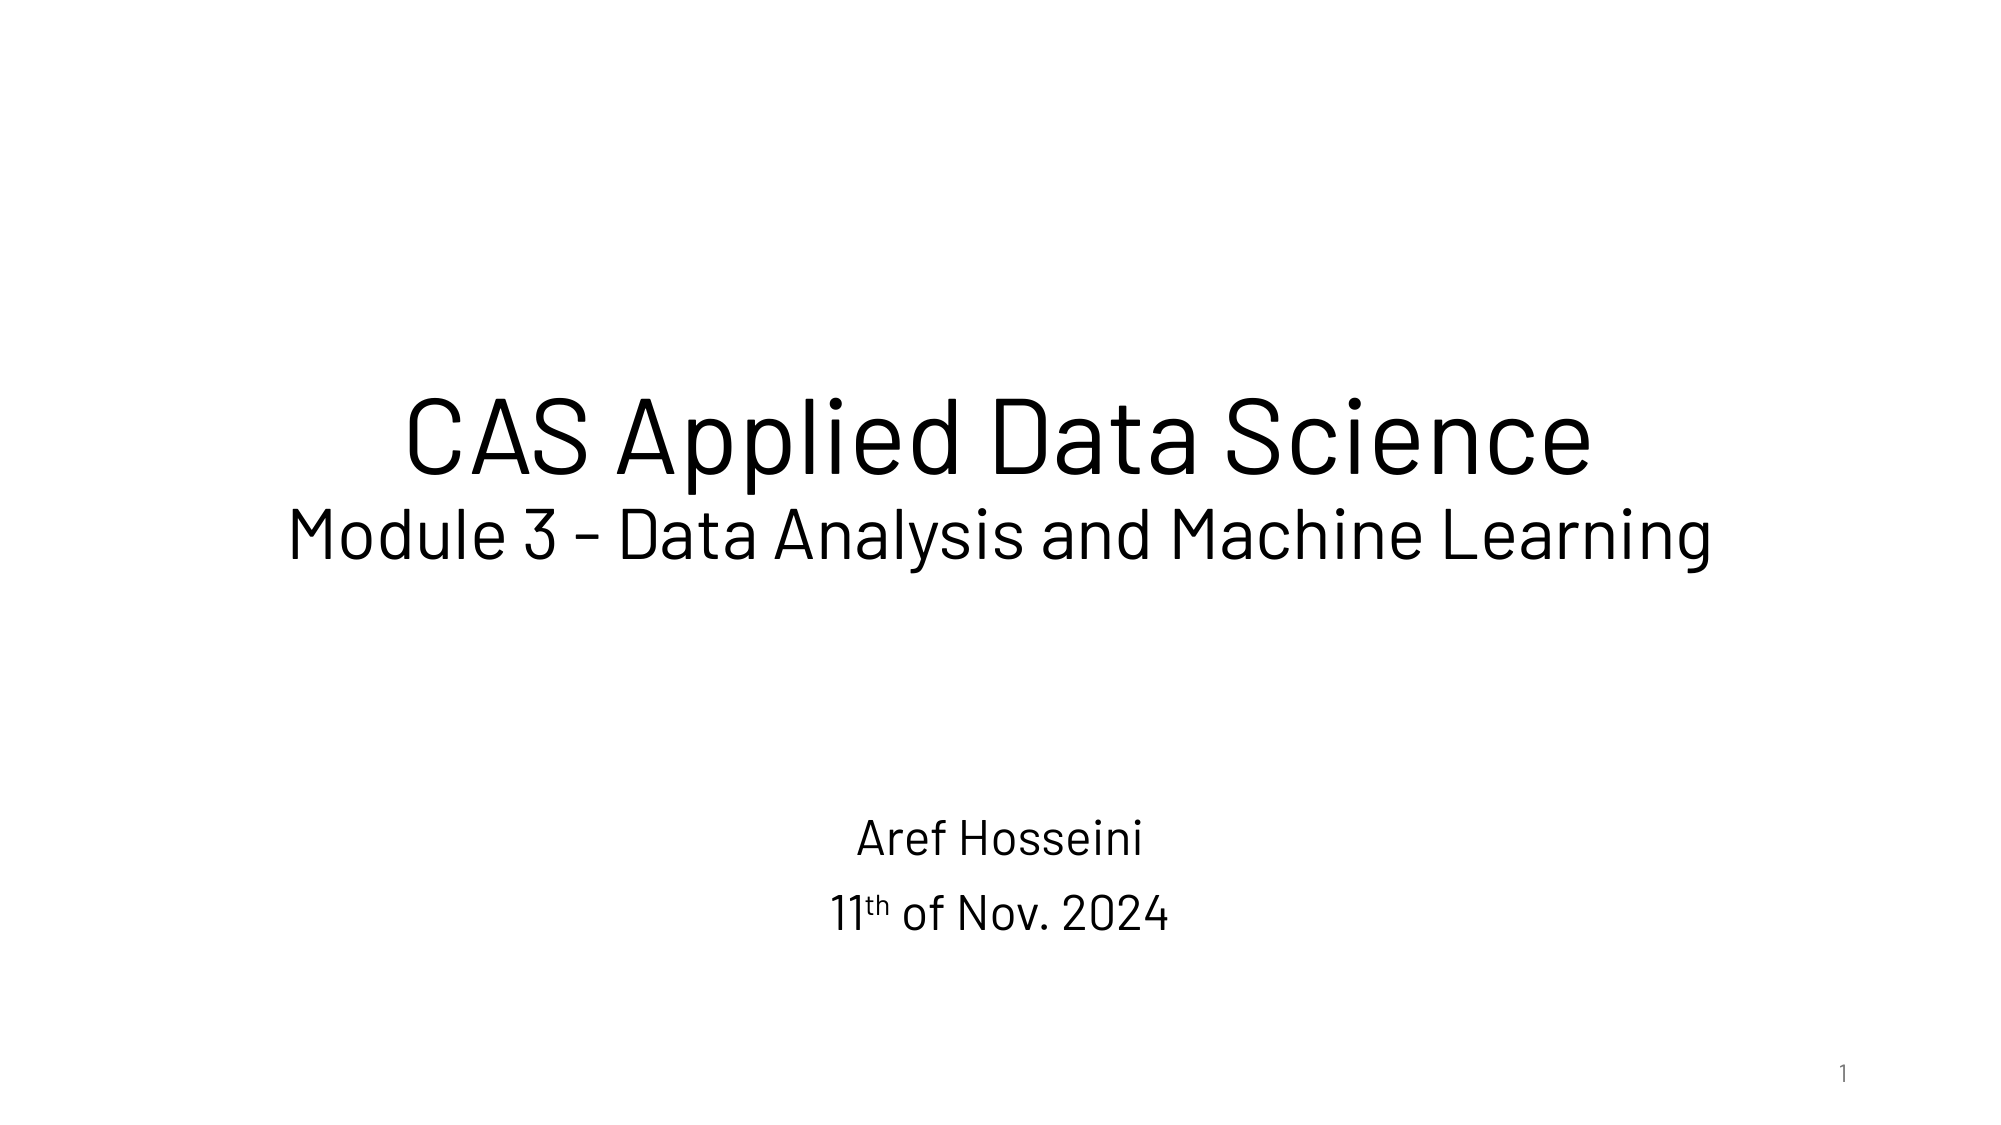

# CAS Applied Data Science Module 3 - Data Analysis and Machine Learning
Aref Hosseini
11th of Nov. 2024
1